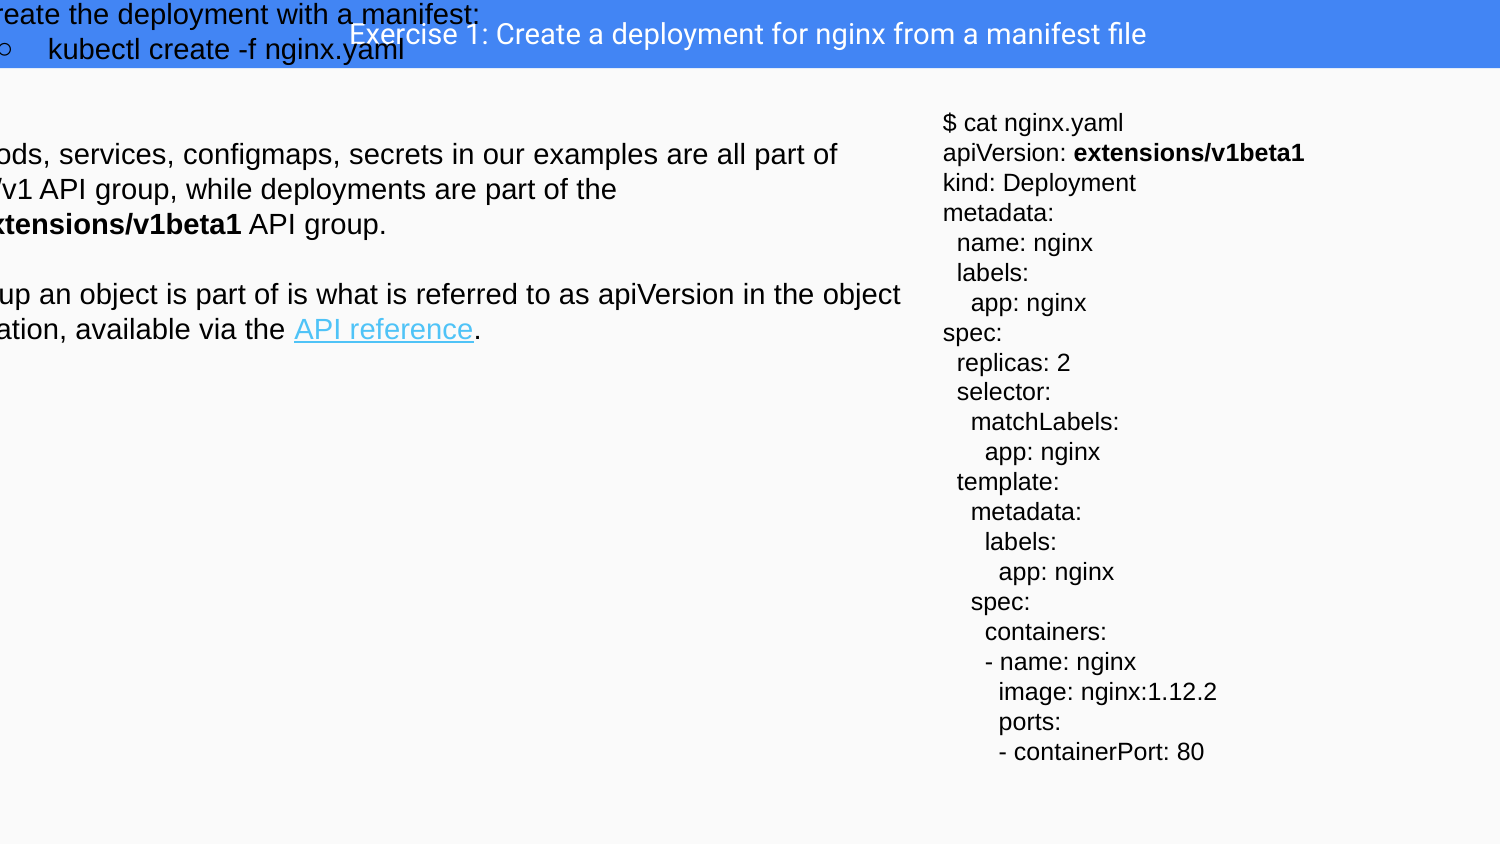

Exercise 1: Create a deployment for nginx from a manifest file
Create the deployment with a manifest:
kubectl create -f nginx.yaml

Note: Pods, services, configmaps, secrets in our examples are all part of the /api/v1 API group, while deployments are part of the /apis/extensions/v1beta1 API group.
The group an object is part of is what is referred to as apiVersion in the object specification, available via the API reference.

$ cat nginx.yaml
apiVersion: extensions/v1beta1
kind: Deployment
metadata:
  name: nginx
  labels:
    app: nginx
spec:
  replicas: 2
  selector:
    matchLabels:
      app: nginx
  template:
    metadata:
      labels:
        app: nginx
    spec:
      containers:
      - name: nginx
        image: nginx:1.12.2
        ports:
        - containerPort: 80